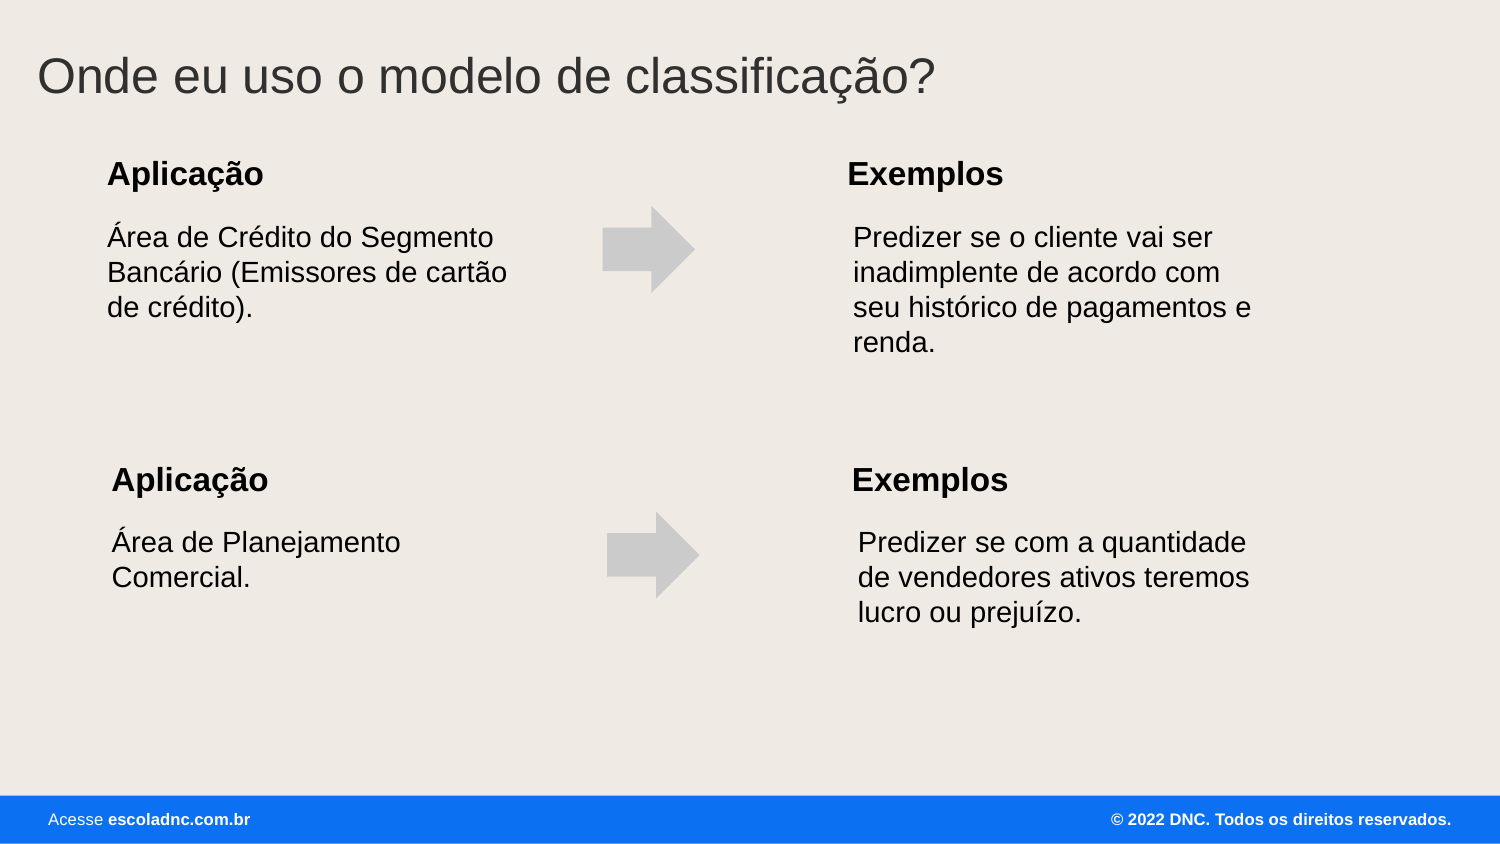

Onde eu uso o modelo de classificação?
Aplicação
Exemplos

Área de Crédito do Segmento Bancário (Emissores de cartão de crédito).
Predizer se o cliente vai ser inadimplente de acordo com seu histórico de pagamentos e renda.
Aplicação
Exemplos

Área de Planejamento Comercial.
Predizer se com a quantidade de vendedores ativos teremos lucro ou prejuízo.